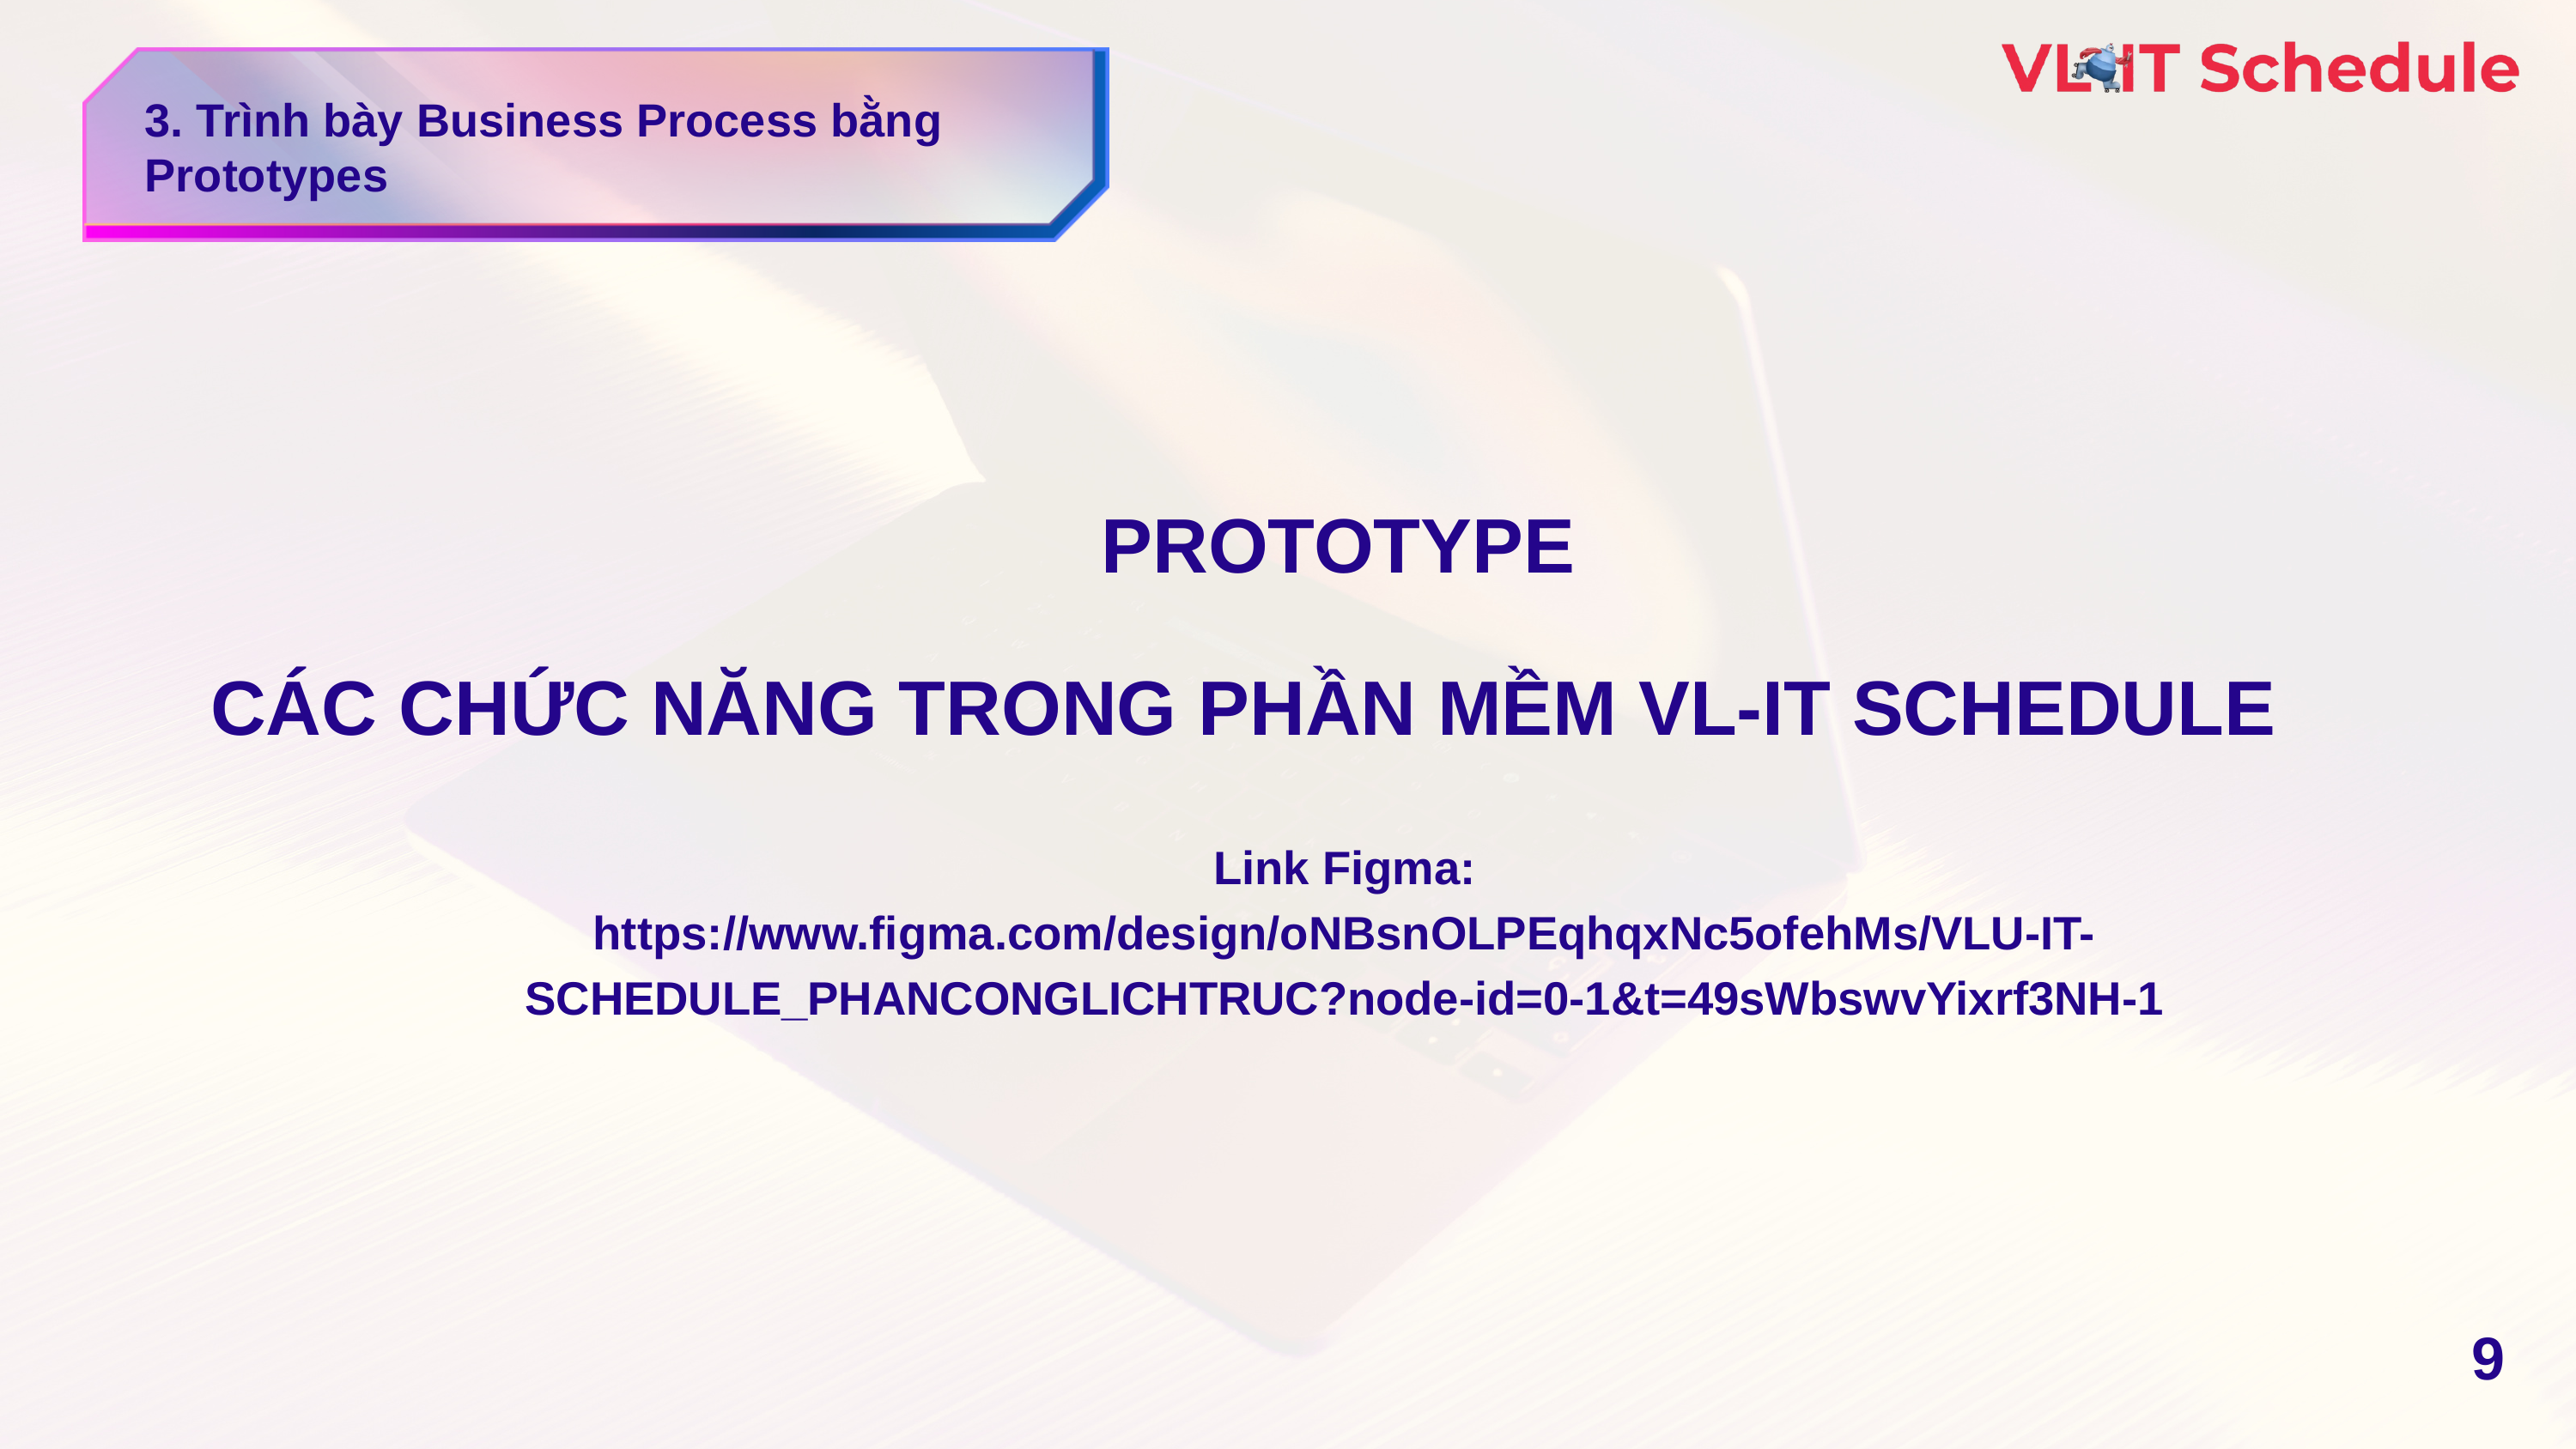

3. Trình bày Business Process bằng Prototypes
PROTOTYPE
CÁC CHỨC NĂNG TRONG PHẦN MỀM VL-IT SCHEDULE
Link Figma:
https://www.figma.com/design/oNBsnOLPEqhqxNc5ofehMs/VLU-IT-SCHEDULE_PHANCONGLICHTRUC?node-id=0-1&t=49sWbswvYixrf3NH-1
9